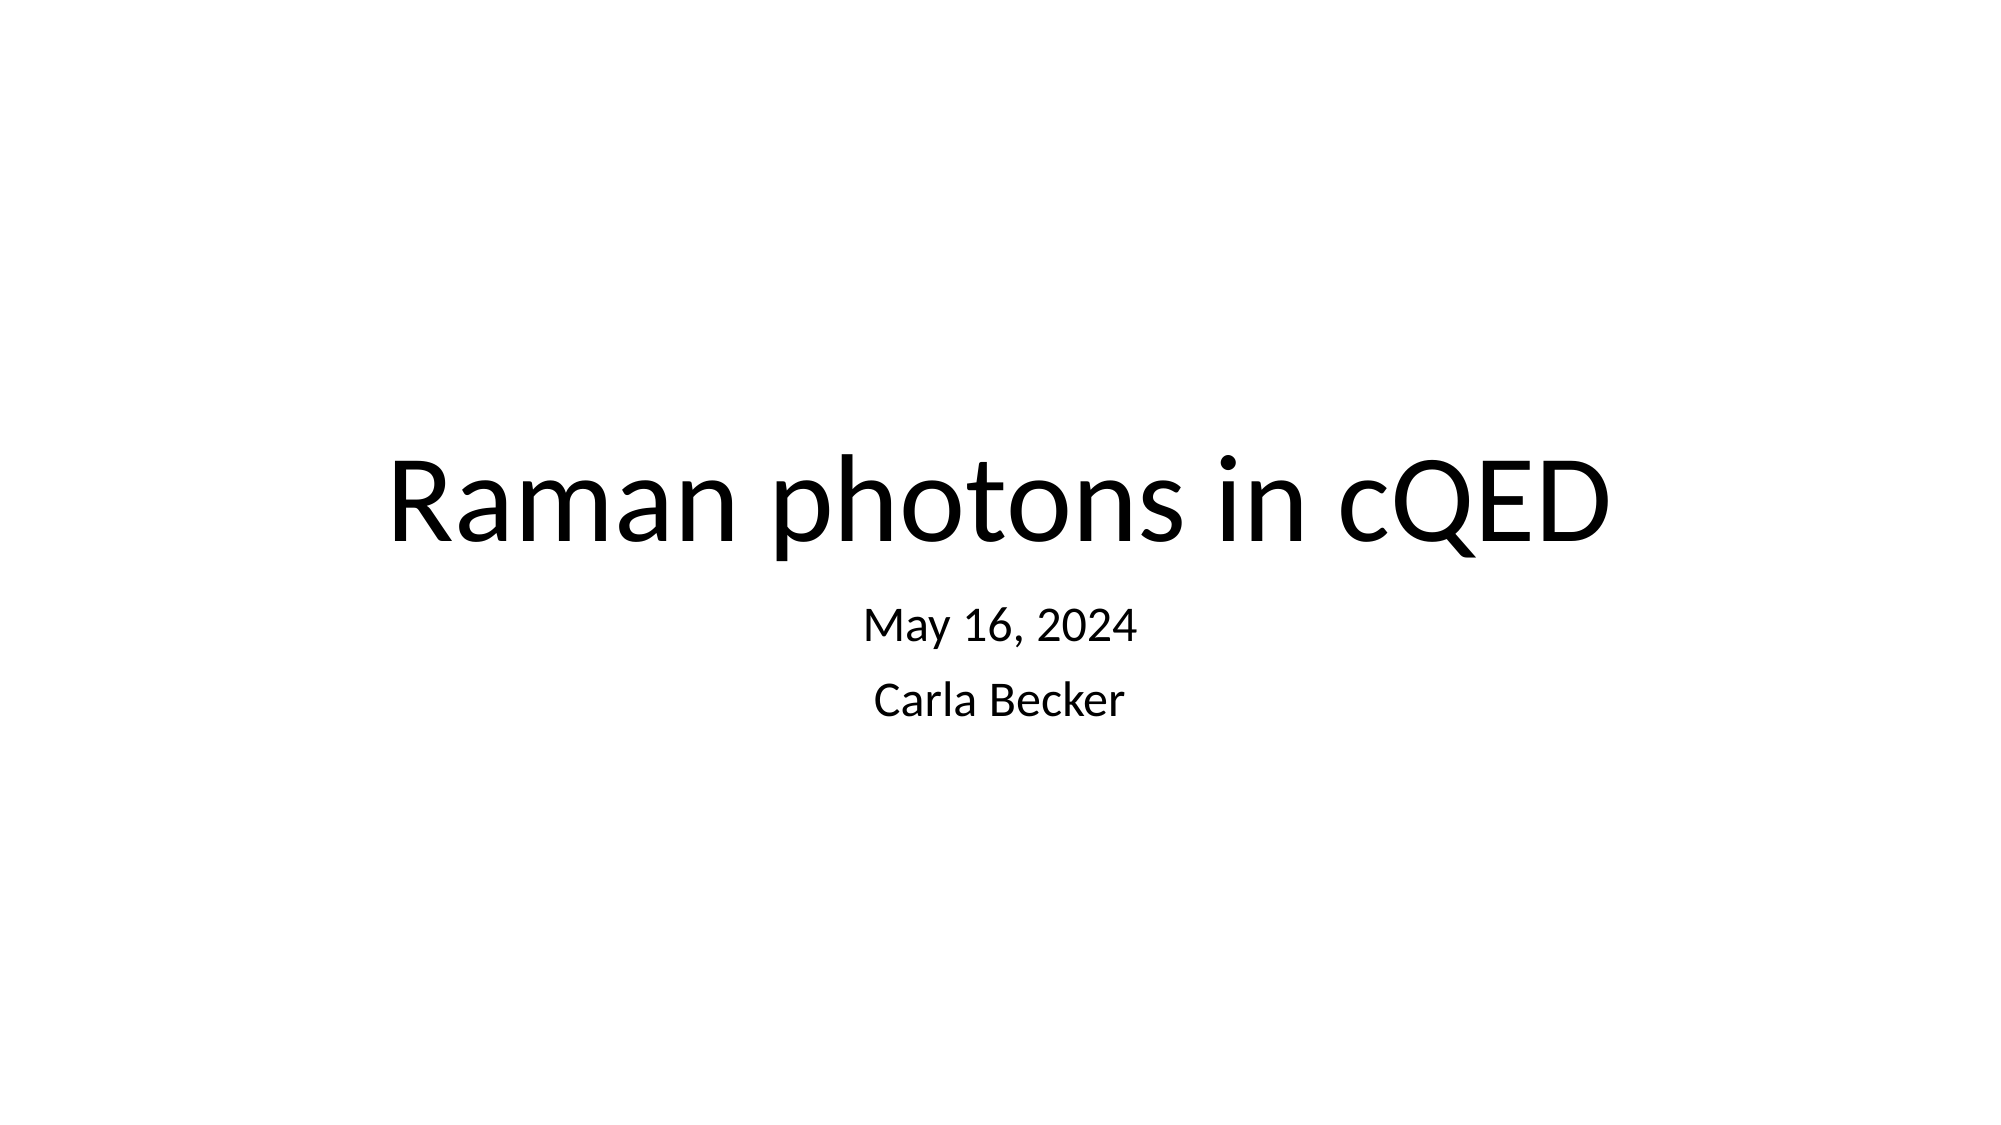

# Raman photons in cQED
May 16, 2024
Carla Becker